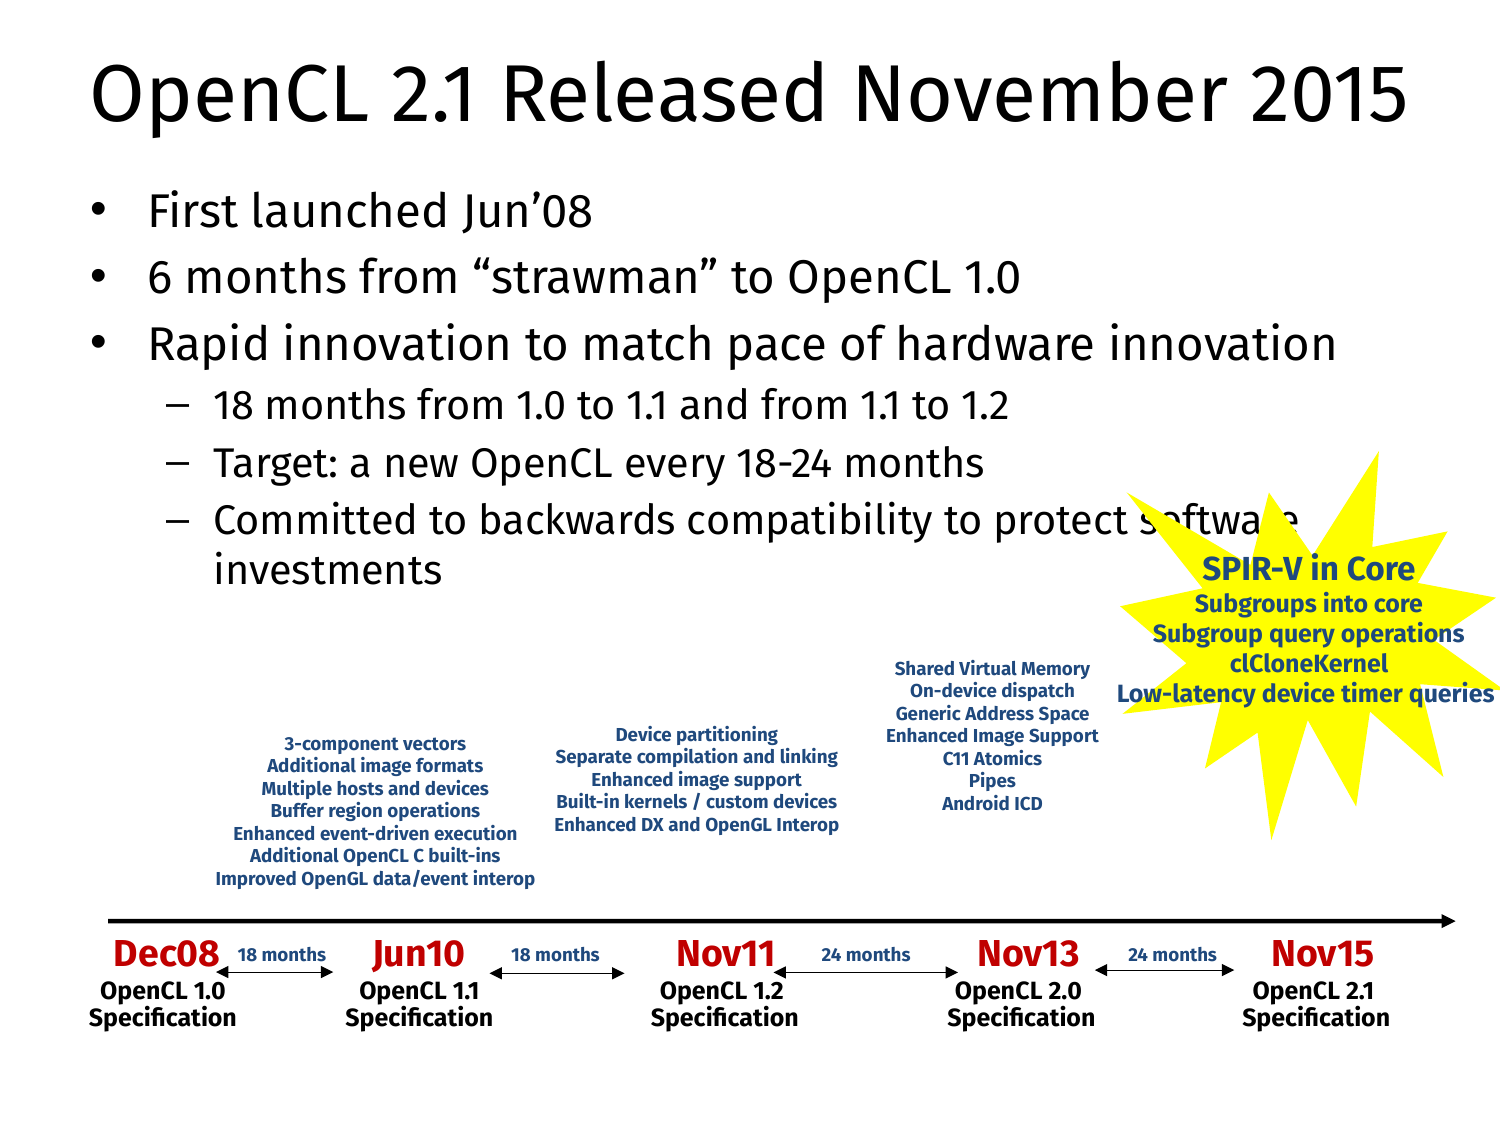

# OpenCL 2.1 Released November 2015
First launched Jun’08
6 months from “strawman” to OpenCL 1.0
Rapid innovation to match pace of hardware innovation
18 months from 1.0 to 1.1 and from 1.1 to 1.2
Target: a new OpenCL every 18-24 months
Committed to backwards compatibility to protect software investments

SPIR-V in Core
Subgroups into core
Subgroup query operations
clCloneKernel
Low-latency device timer queries
Shared Virtual Memory
On-device dispatch
Generic Address Space
Enhanced Image Support
C11 Atomics
Pipes
Android ICD
Device partitioning
Separate compilation and linking
Enhanced image support
Built-in kernels / custom devices
Enhanced DX and OpenGL Interop
3-component vectors
Additional image formats
Multiple hosts and devices
Buffer region operations
Enhanced event-driven execution
Additional OpenCL C built-ins
Improved OpenGL data/event interop
Dec08
OpenCL 1.0
Specification

Jun10
OpenCL 1.1
Specification
Nov11
OpenCL 1.2
Specification
Nov13
OpenCL 2.0
Specification
Nov15
OpenCL 2.1
Specification
18 months
18 months
24 months
24 months